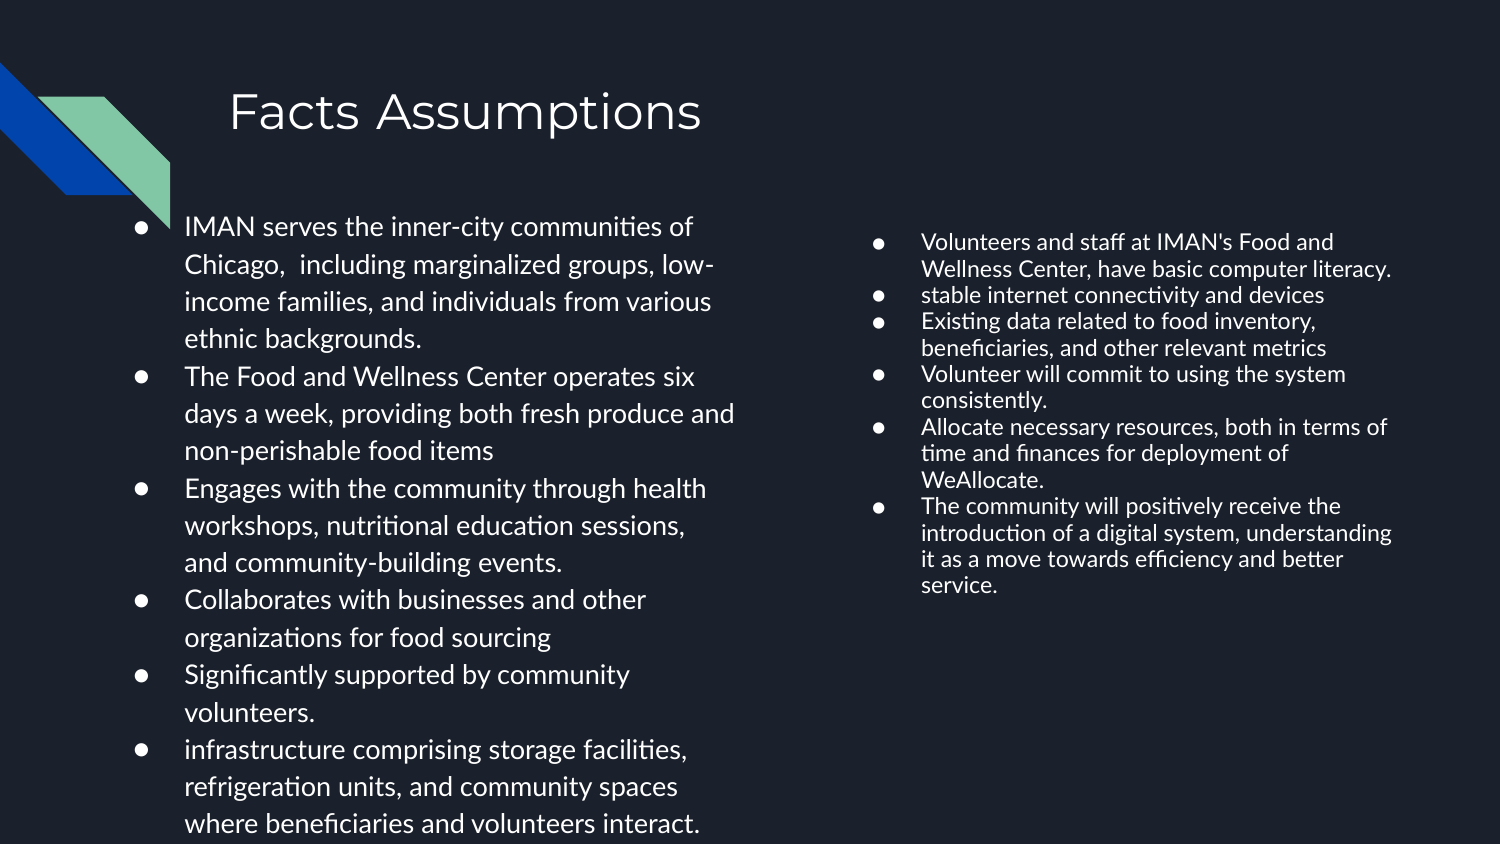

# Facts 								Assumptions
IMAN serves the inner-city communities of Chicago,  including marginalized groups, low-income families, and individuals from various ethnic backgrounds.
The Food and Wellness Center operates six days a week, providing both fresh produce and non-perishable food items
Engages with the community through health workshops, nutritional education sessions, and community-building events.
Collaborates with businesses and other organizations for food sourcing
Significantly supported by community volunteers.
infrastructure comprising storage facilities, refrigeration units, and community spaces where beneficiaries and volunteers interact.

Volunteers and staff at IMAN's Food and Wellness Center, have basic computer literacy.
stable internet connectivity and devices
Existing data related to food inventory, beneficiaries, and other relevant metrics
Volunteer will commit to using the system consistently.
Allocate necessary resources, both in terms of time and finances for deployment of WeAllocate.
The community will positively receive the introduction of a digital system, understanding it as a move towards efficiency and better service.